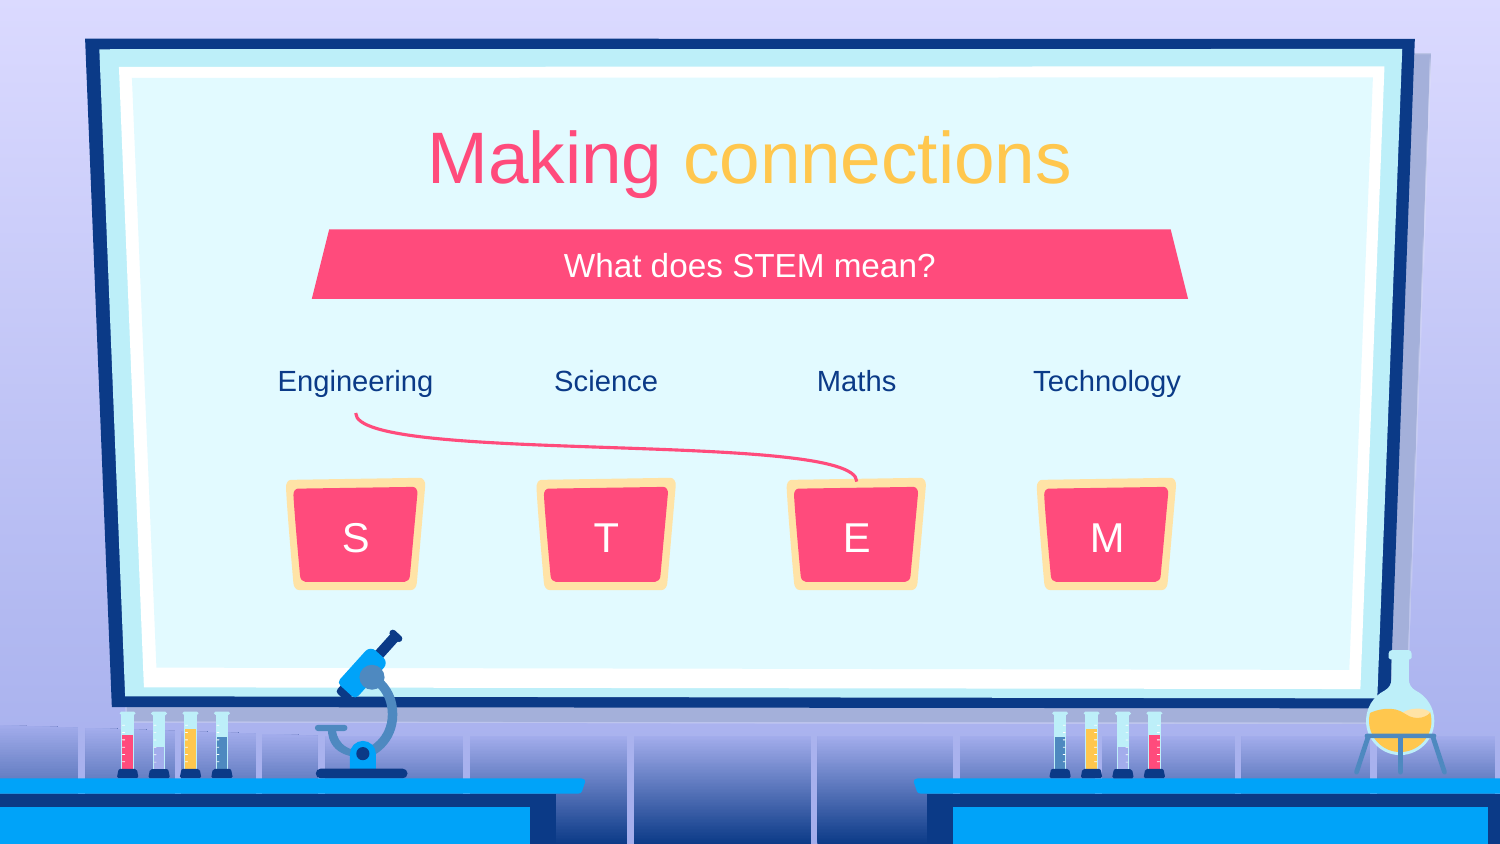

# Making connections
What does STEM mean?
Engineering
Science
Maths
Technology

S
T
E
M